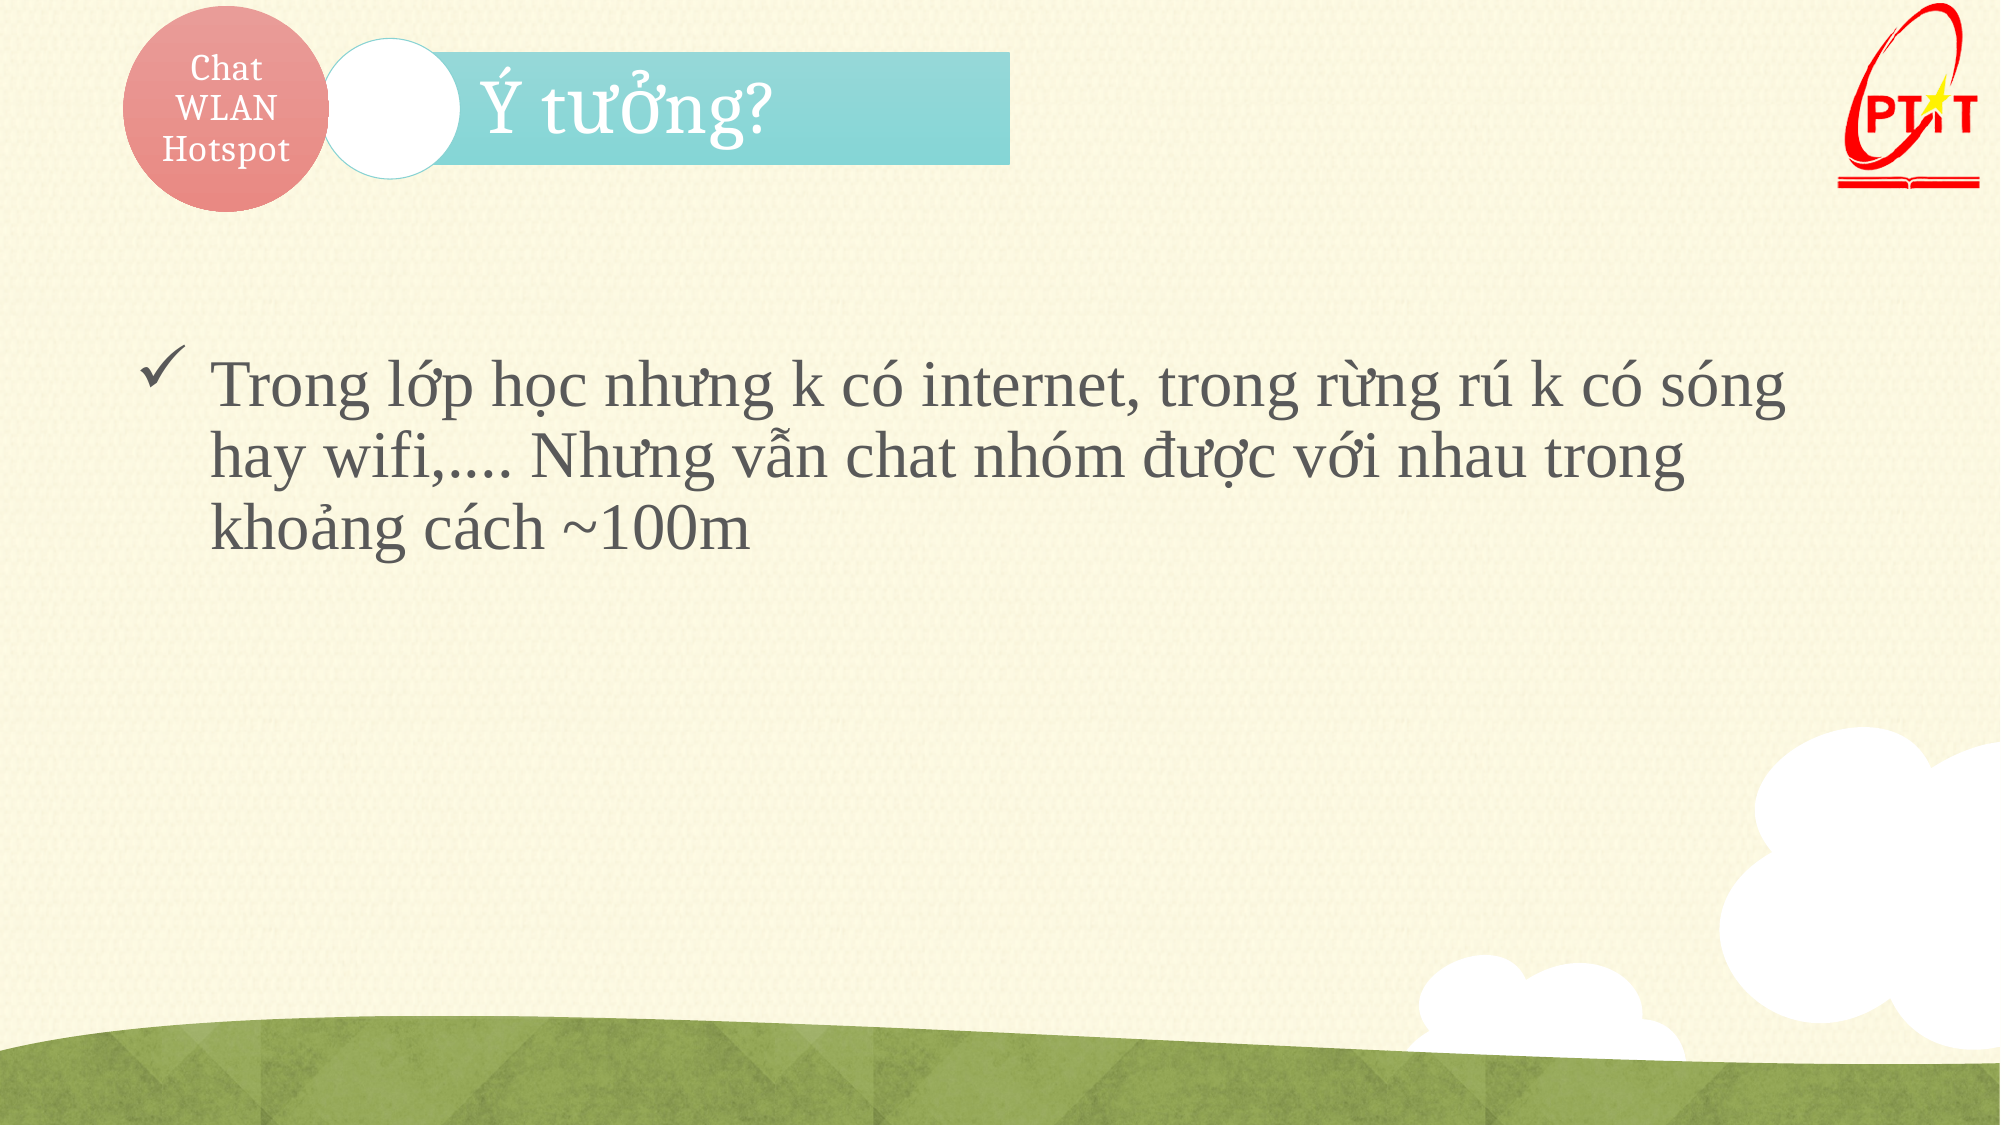

Chat WLAN Hotspot
#

Ý tưởng?

Trong lớp học nhưng k có internet, trong rừng rú k có sóng hay wifi,.... Nhưng vẫn chat nhóm được với nhau trong khoảng cách ~100m